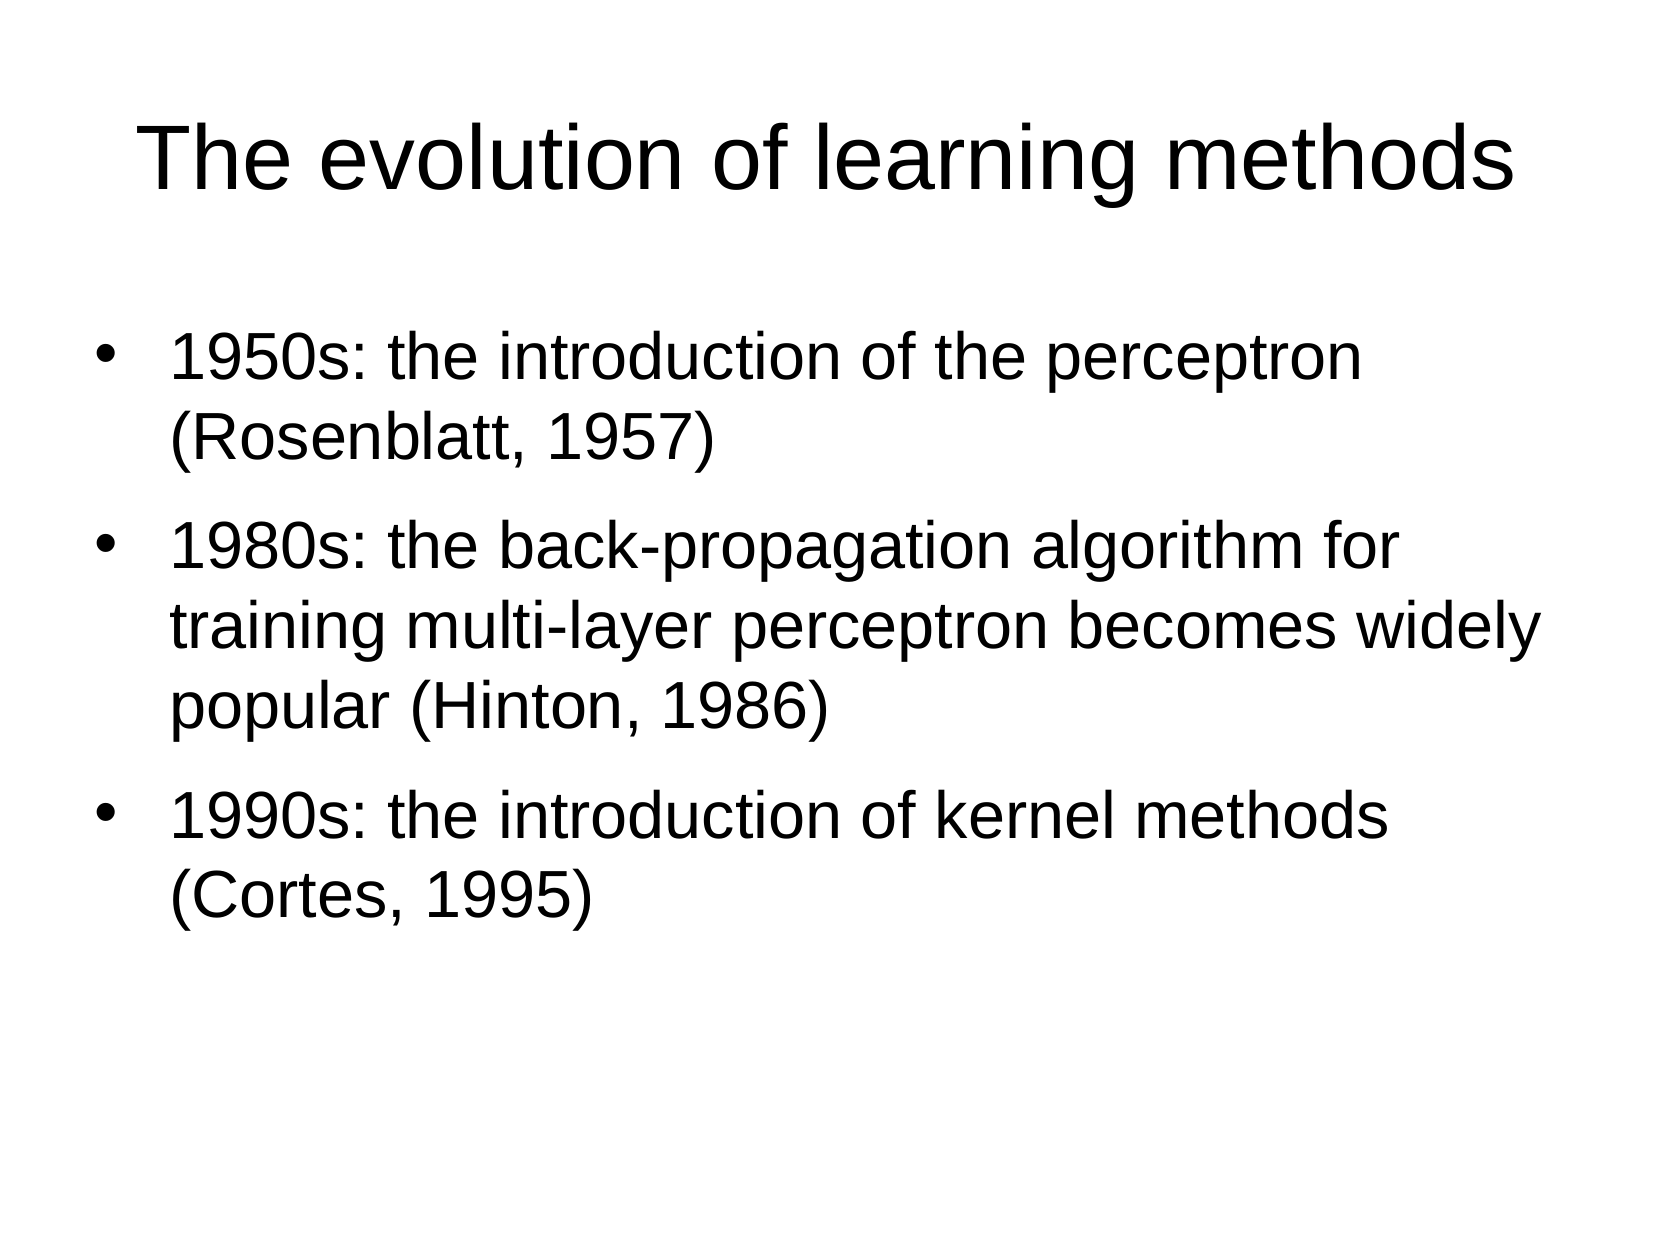

The evolution of learning methods
1950s: the introduction of the perceptron (Rosenblatt, 1957)
1980s: the back-propagation algorithm for training multi-layer perceptron becomes widely popular (Hinton, 1986)
1990s: the introduction of kernel methods (Cortes, 1995)